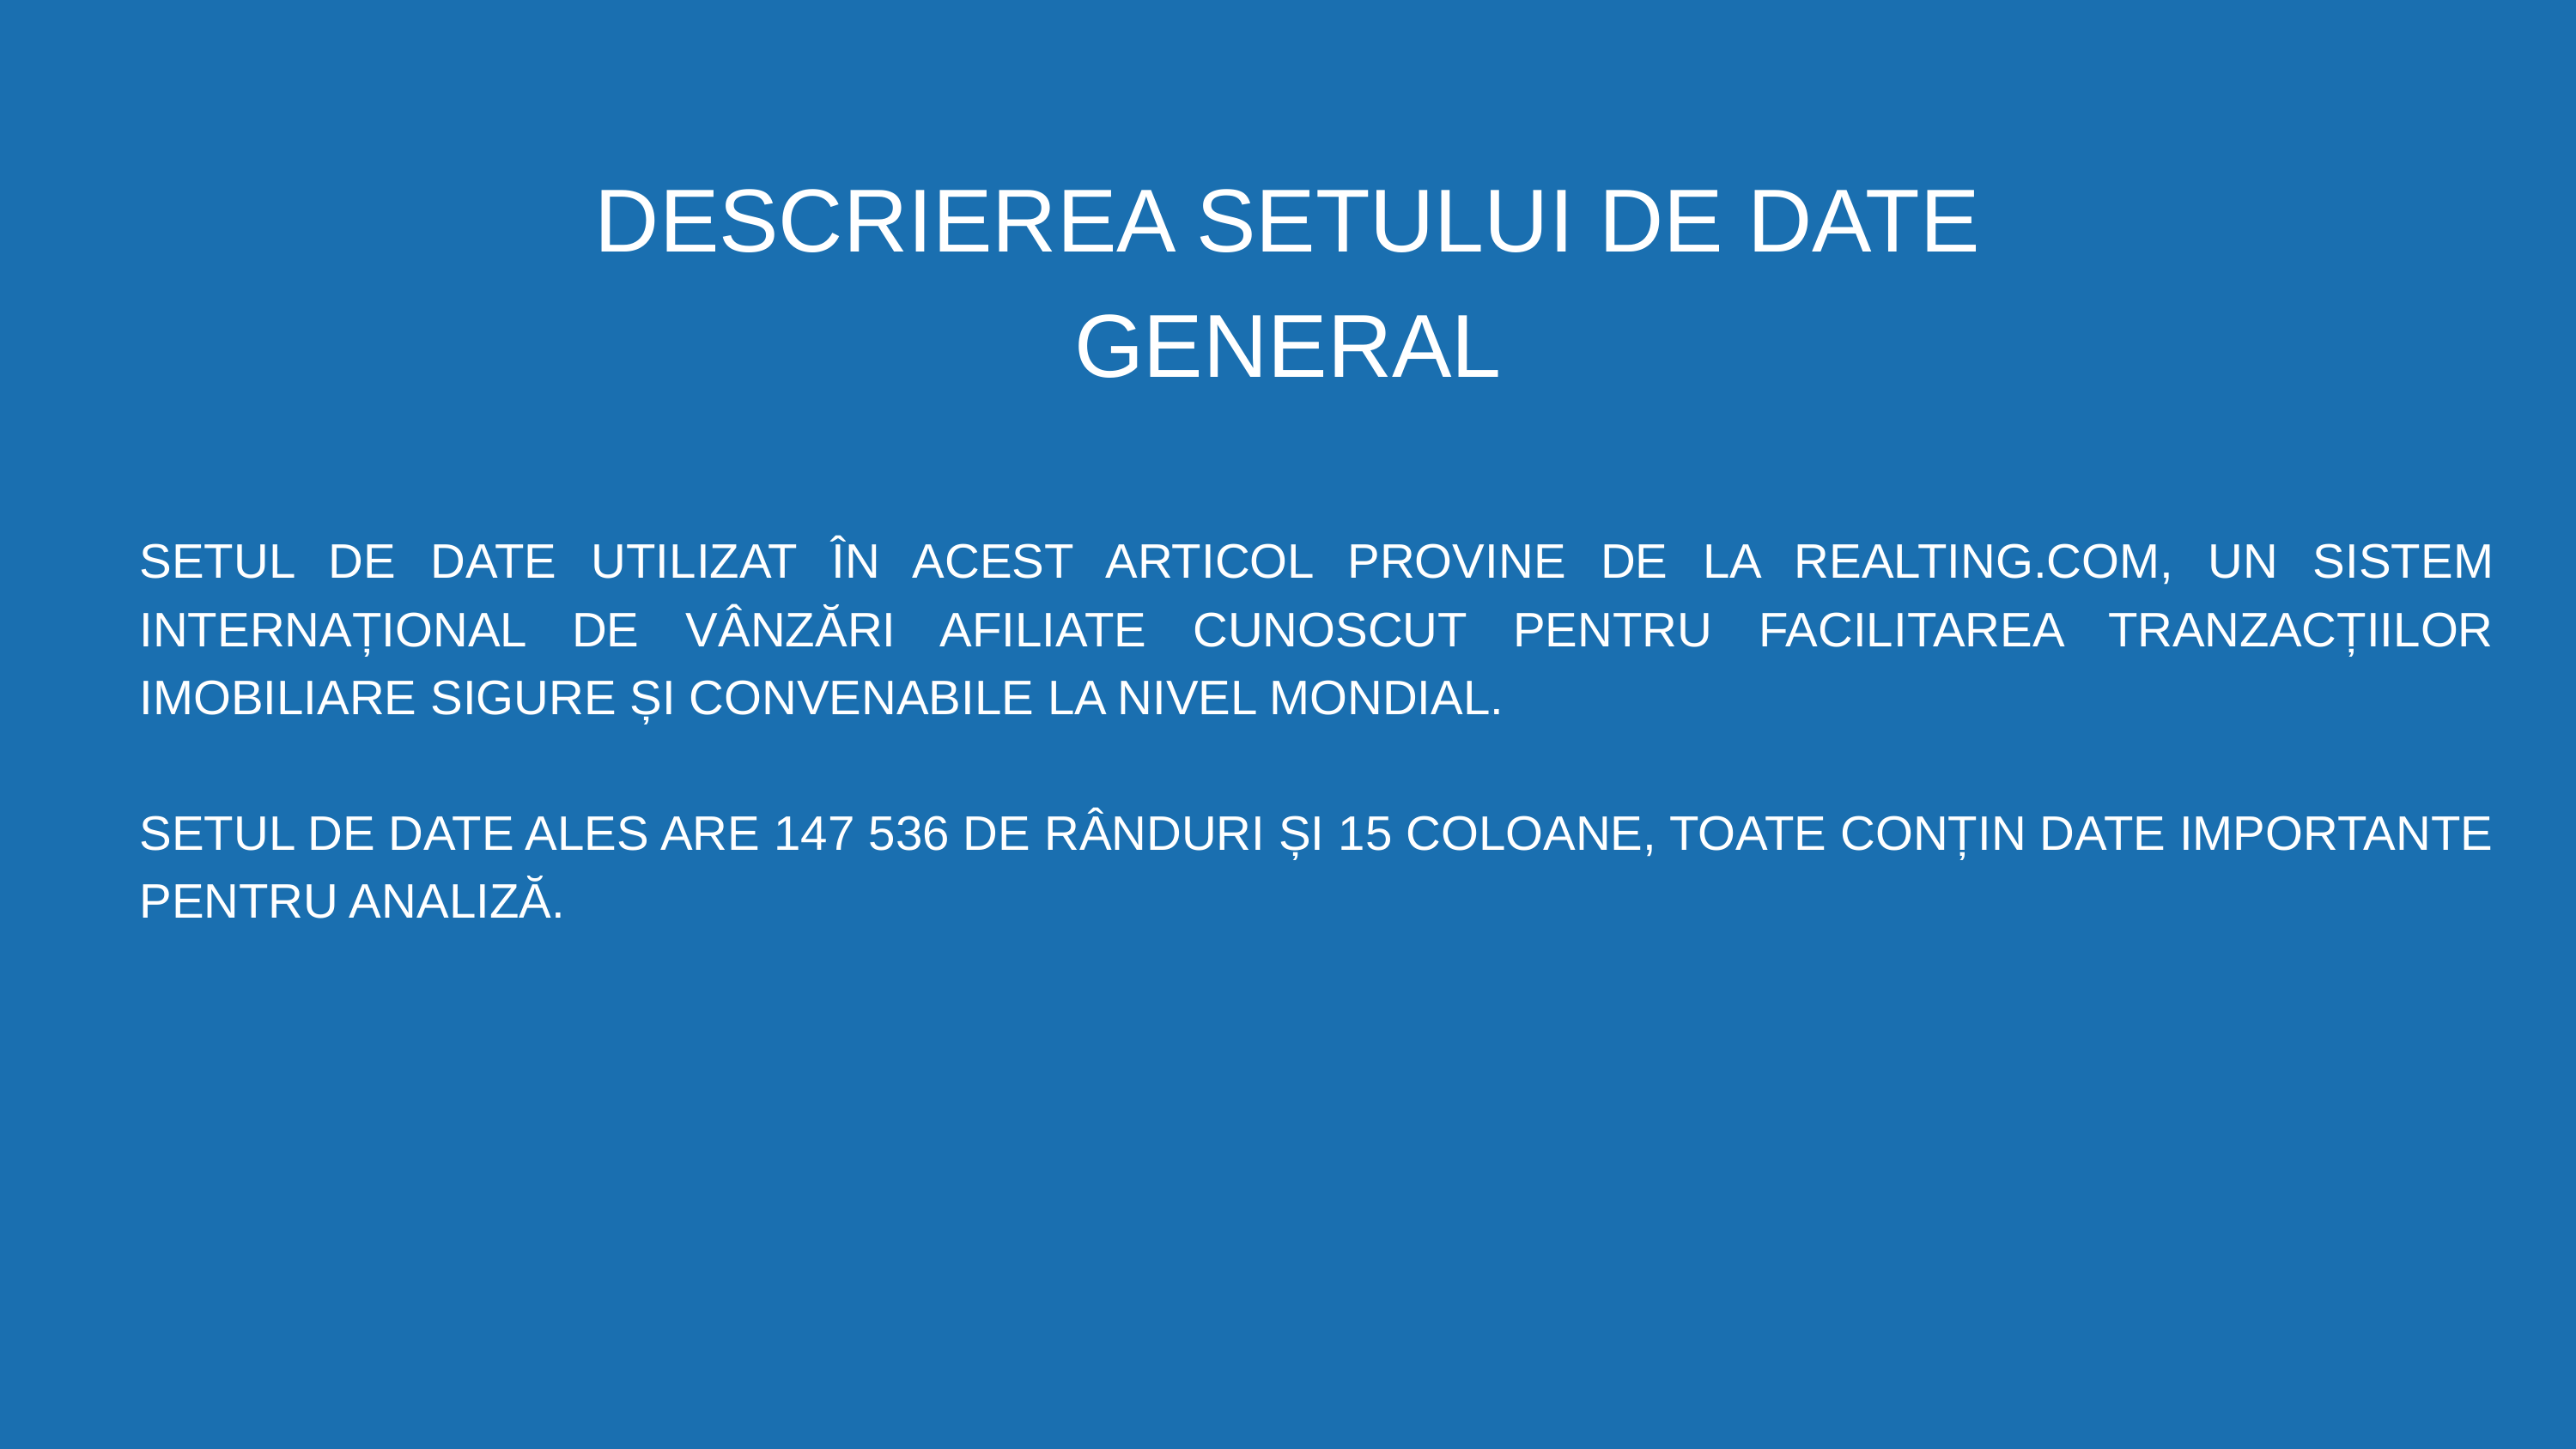

DESCRIEREA SETULUI DE DATE GENERAL
SETUL DE DATE UTILIZAT ÎN ACEST ARTICOL PROVINE DE LA REALTING.COM, UN SISTEM INTERNAȚIONAL DE VÂNZĂRI AFILIATE CUNOSCUT PENTRU FACILITAREA TRANZACȚIILOR IMOBILIARE SIGURE ȘI CONVENABILE LA NIVEL MONDIAL.

SETUL DE DATE ALES ARE 147 536 DE RÂNDURI ȘI 15 COLOANE, TOATE CONȚIN DATE IMPORTANTE PENTRU ANALIZĂ.